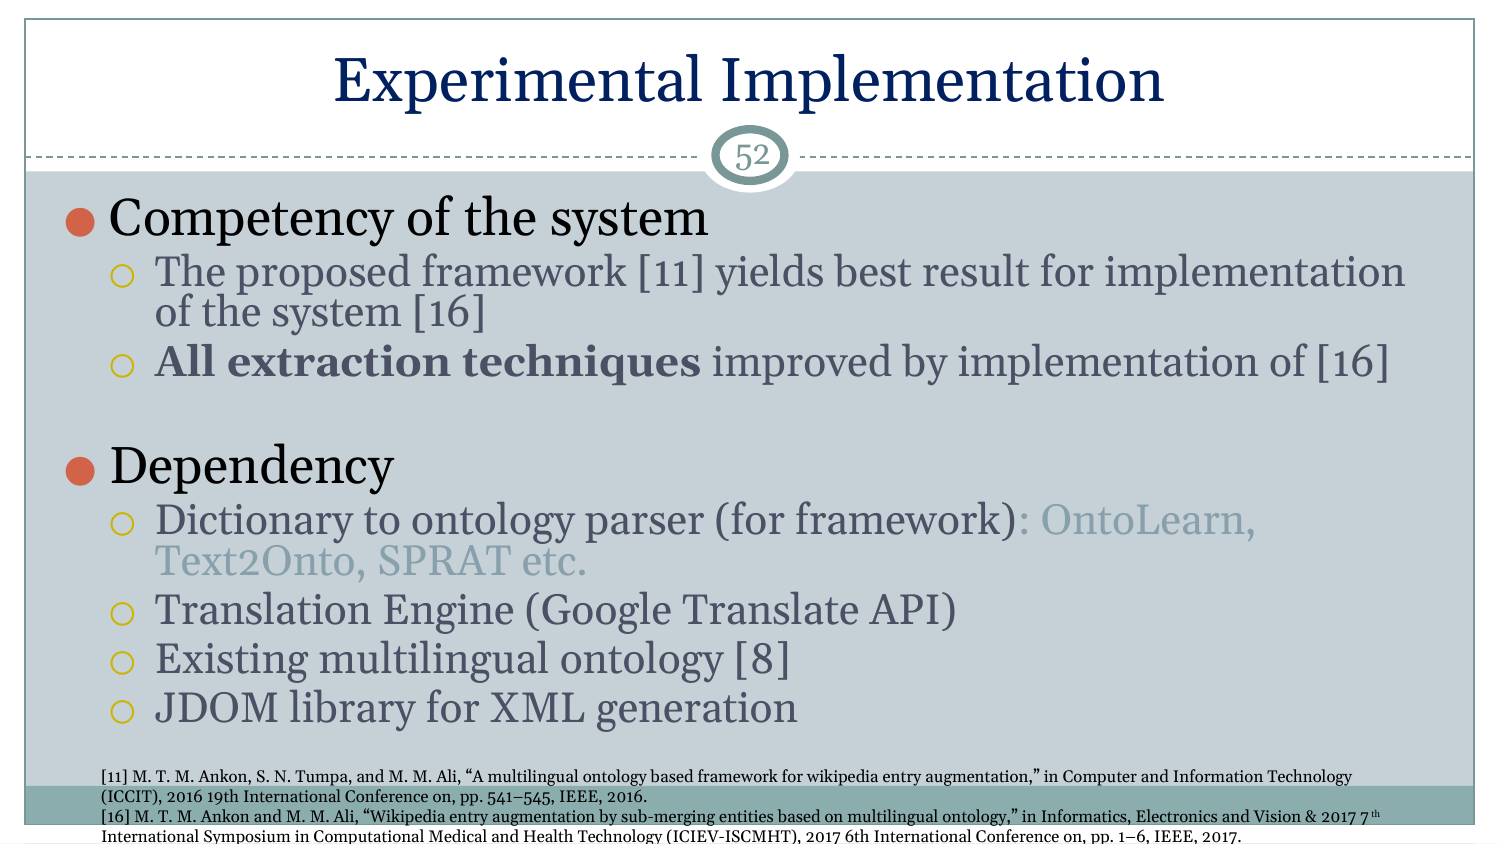

# Experimental Implementation
52
Competency of the system
The proposed framework [11] yields best result for implementation of the system [16]
All extraction techniques improved by implementation of [16]

Dependency
Dictionary to ontology parser (for framework): OntoLearn, Text2Onto, SPRAT etc.
Translation Engine (Google Translate API)
Existing multilingual ontology [8]
JDOM library for XML generation

[11] M. T. M. Ankon, S. N. Tumpa, and M. M. Ali, “A multilingual ontology based framework for wikipedia entry augmentation,” in Computer and Information Technology (ICCIT), 2016 19th International Conference on, pp. 541–545, IEEE, 2016.
[16] M. T. M. Ankon and M. M. Ali, “Wikipedia entry augmentation by sub-merging entities based on multilingual ontology,” in Informatics, Electronics and Vision & 2017 7th International Symposium in Computational Medical and Health Technology (ICIEV-ISCMHT), 2017 6th International Conference on, pp. 1–6, IEEE, 2017.